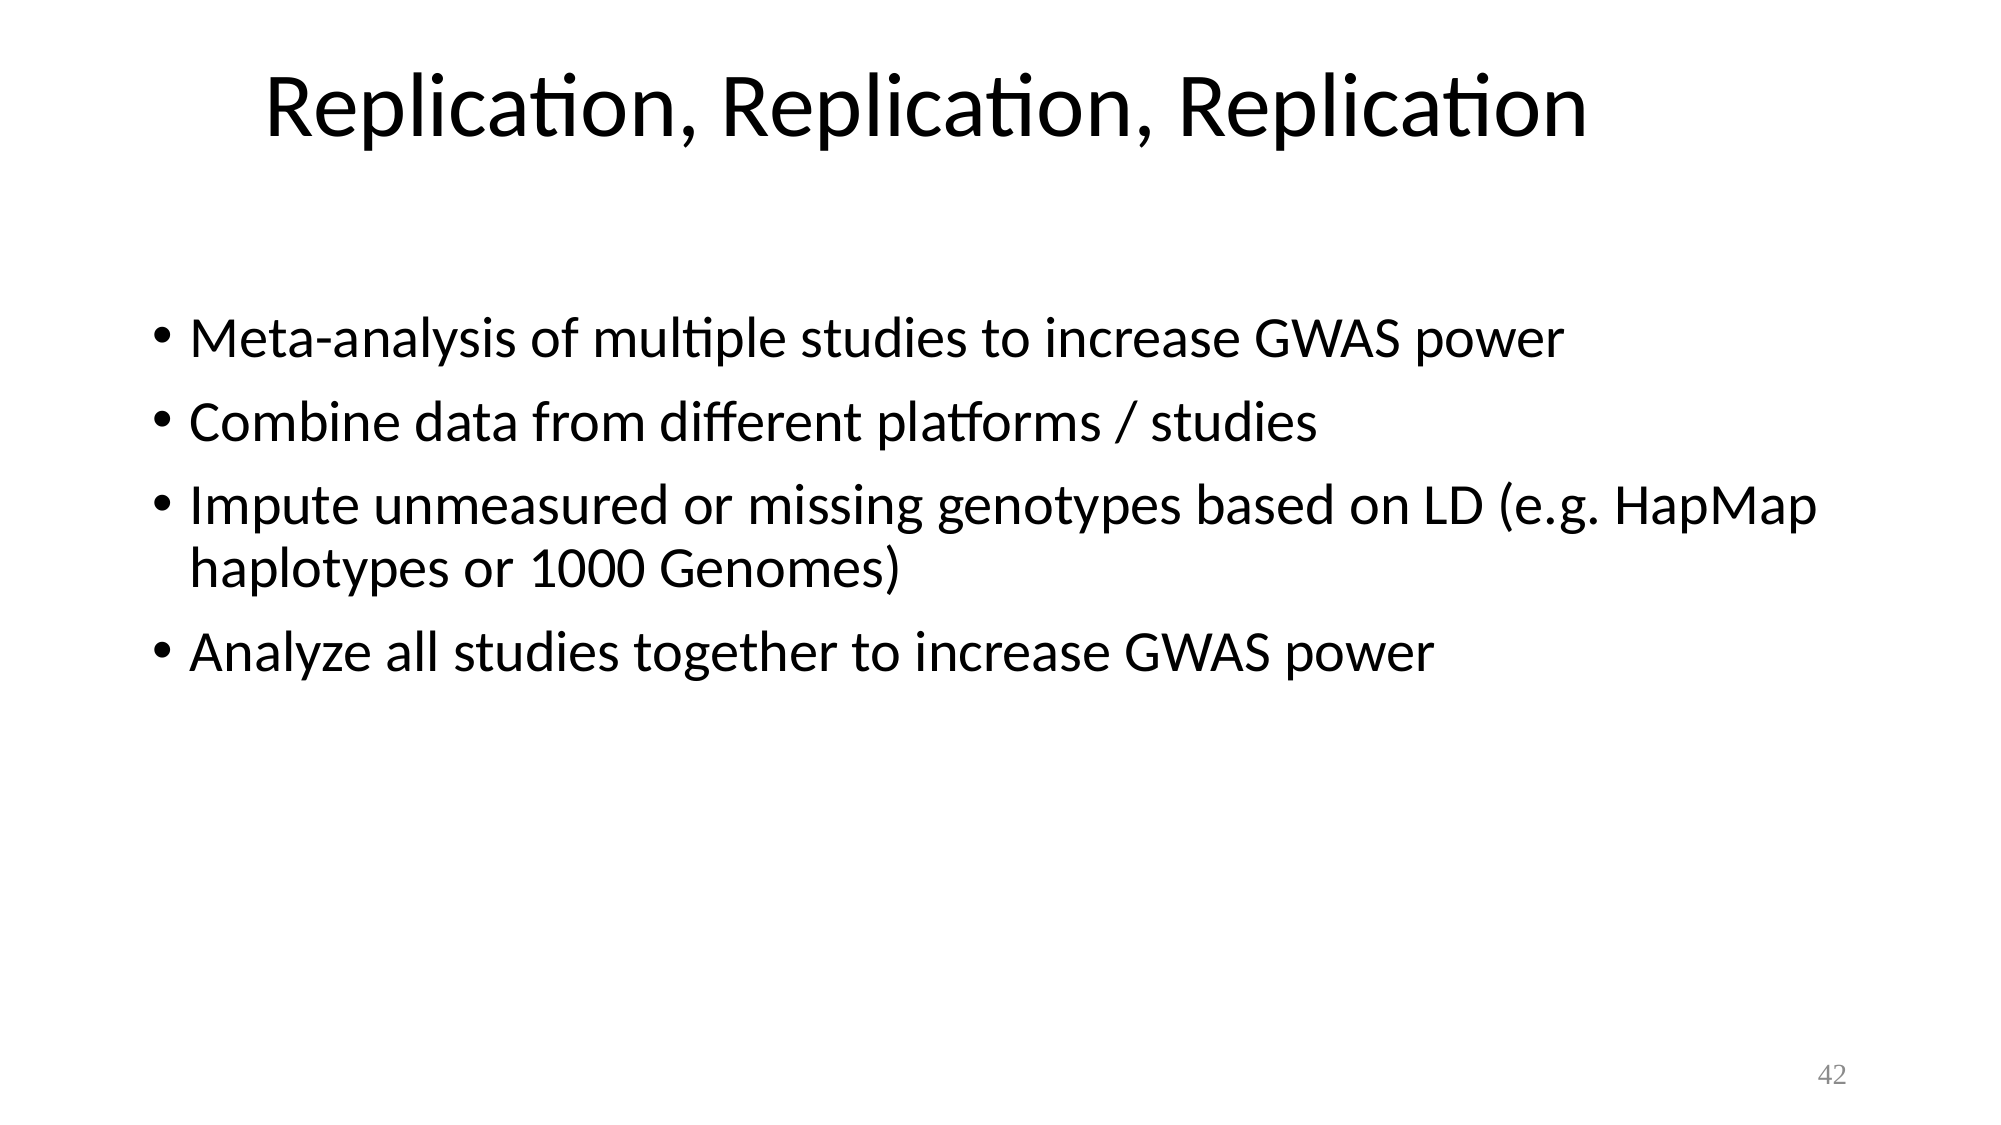

# Replication, Replication, Replication
Meta-analysis of multiple studies to increase GWAS power
Combine data from different platforms / studies
Impute unmeasured or missing genotypes based on LD (e.g. HapMap haplotypes or 1000 Genomes)
Analyze all studies together to increase GWAS power
42